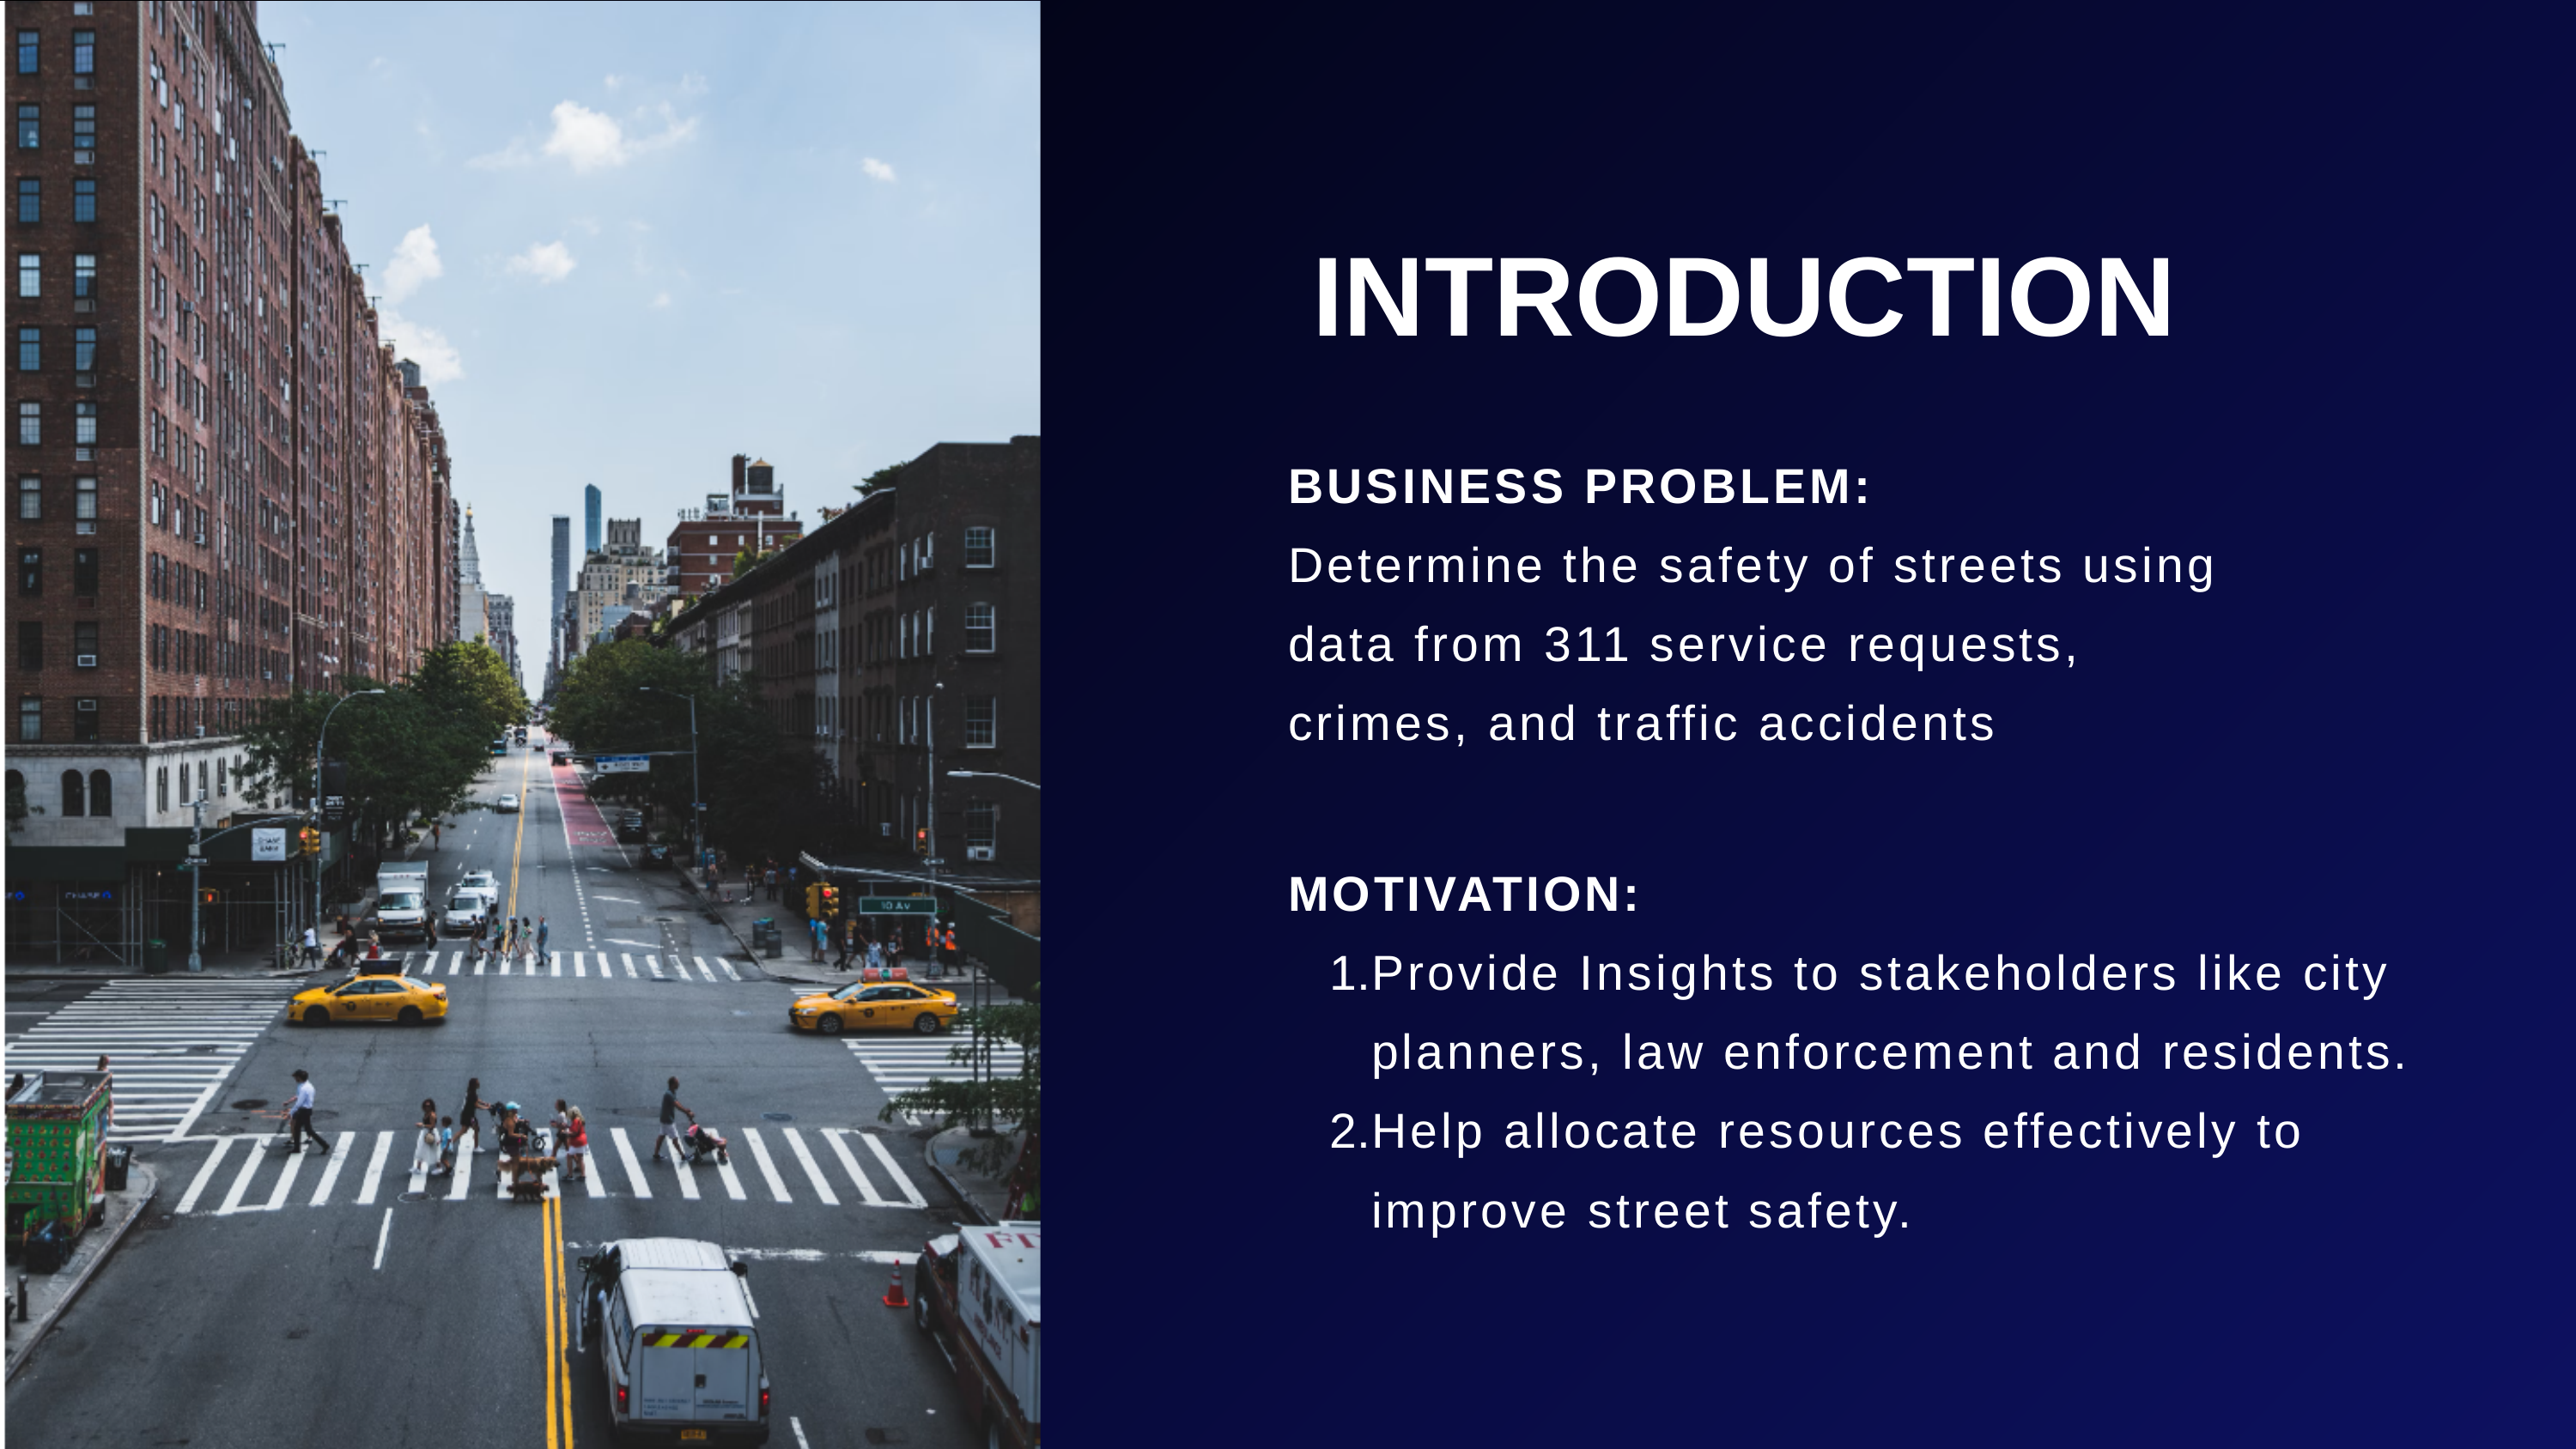

INTRODUCTION
BUSINESS PROBLEM:
Determine the safety of streets using data from 311 service requests, crimes, and traffic accidents
MOTIVATION:
Provide Insights to stakeholders like city planners, law enforcement and residents.
Help allocate resources effectively to improve street safety.